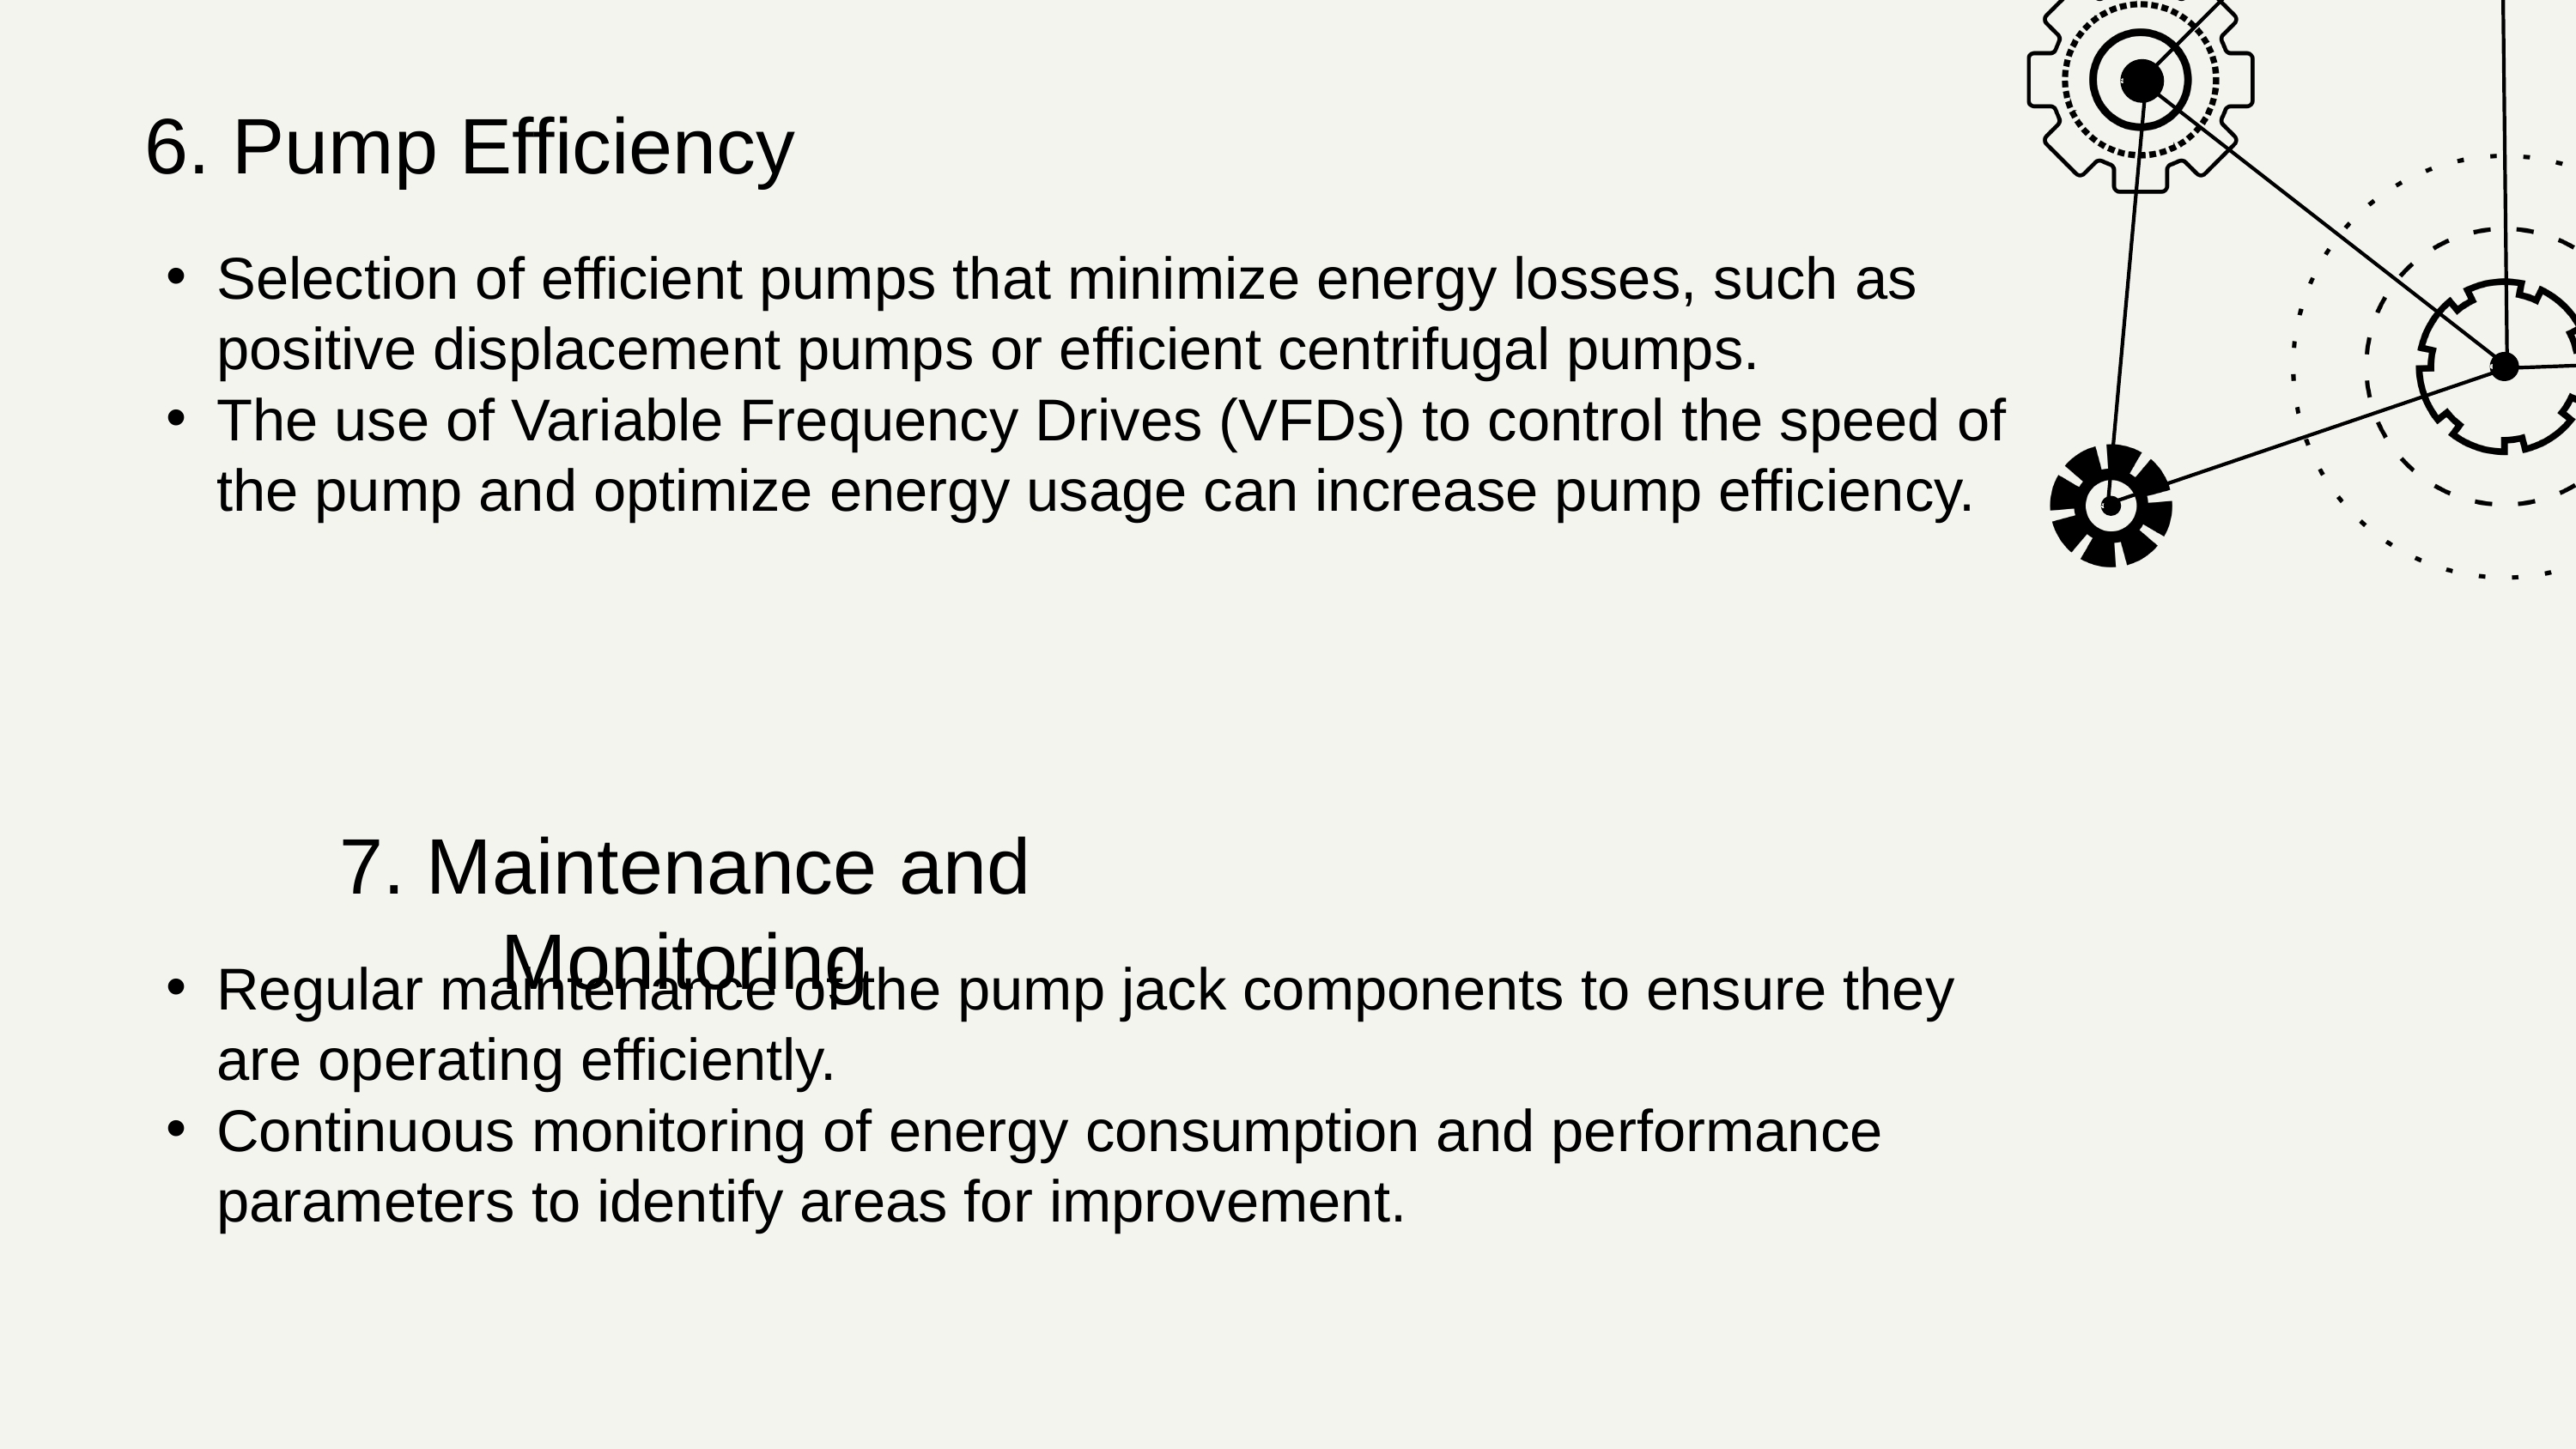

6. Pump Efficiency
Selection of efficient pumps that minimize energy losses, such as positive displacement pumps or efficient centrifugal pumps.
The use of Variable Frequency Drives (VFDs) to control the speed of the pump and optimize energy usage can increase pump efficiency.
7. Maintenance and Monitoring
Regular maintenance of the pump jack components to ensure they are operating efficiently.
Continuous monitoring of energy consumption and performance parameters to identify areas for improvement.